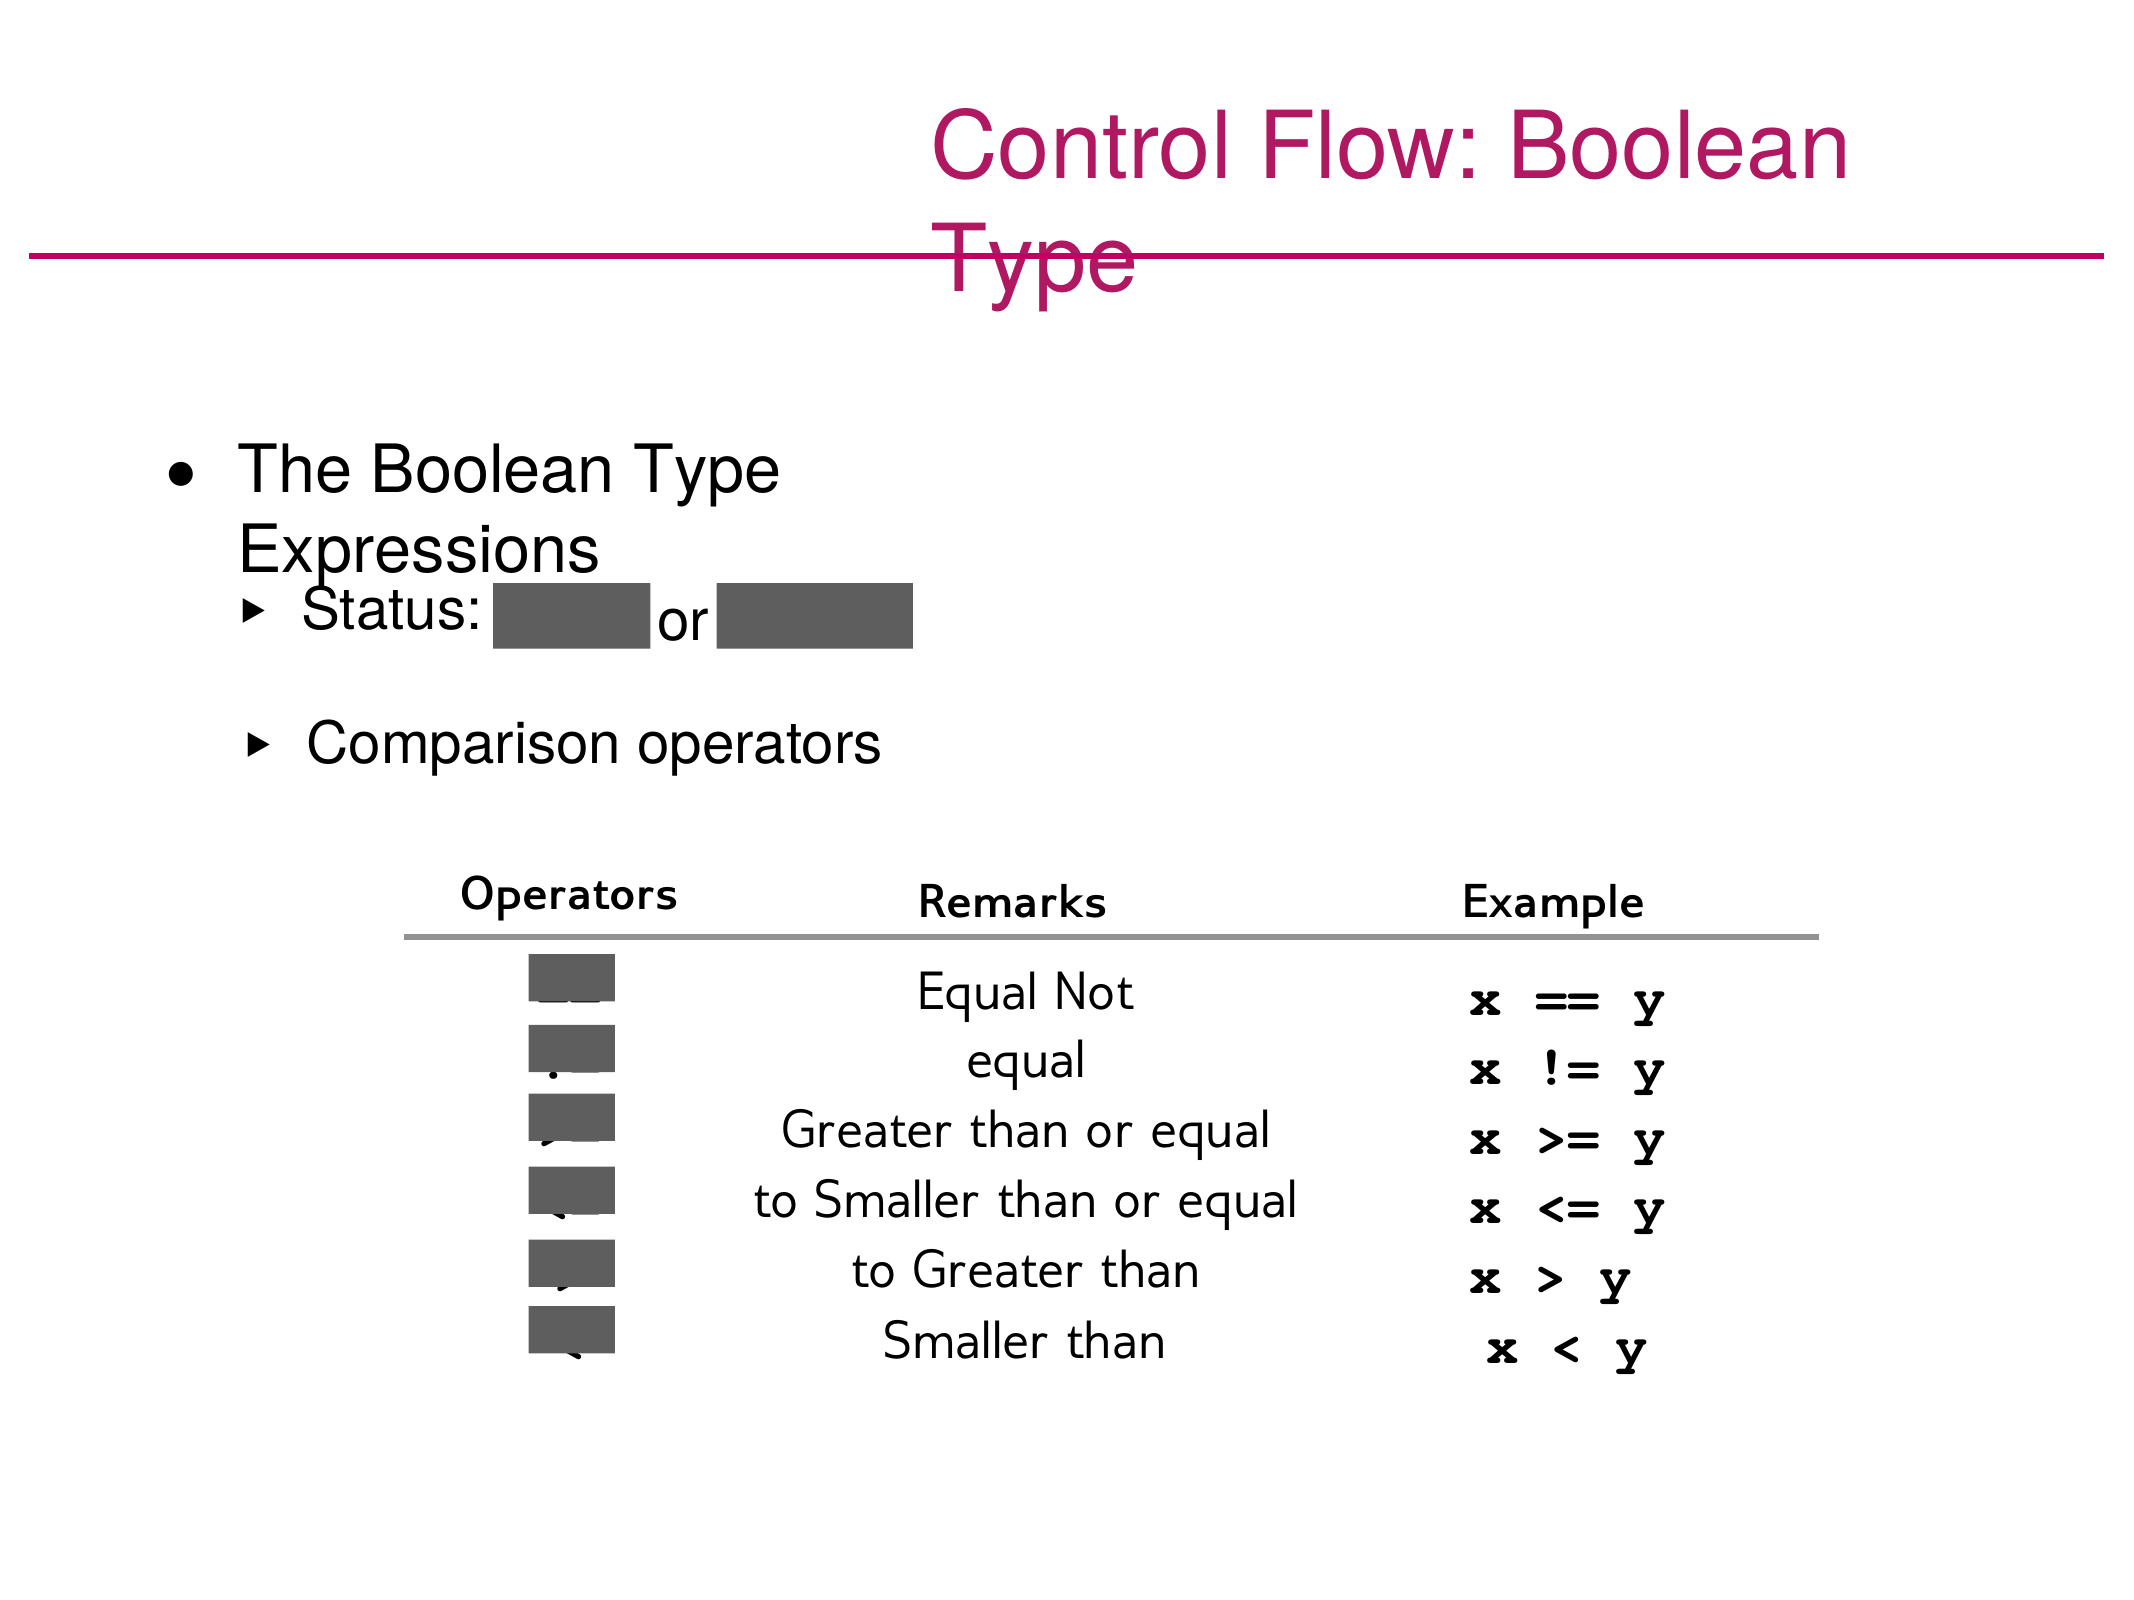

# Control Flow: Boolean Type

The Boolean Type Expressions
Status:
or
True

False

Comparison operators

Operators
Remarks
Example

Equal Not equal
Greater than or equal to Smaller than or equal to Greater than
Smaller than
==

x == y x != y x >= y x <= y x > y
x < y
!=

>=

<=

>

<